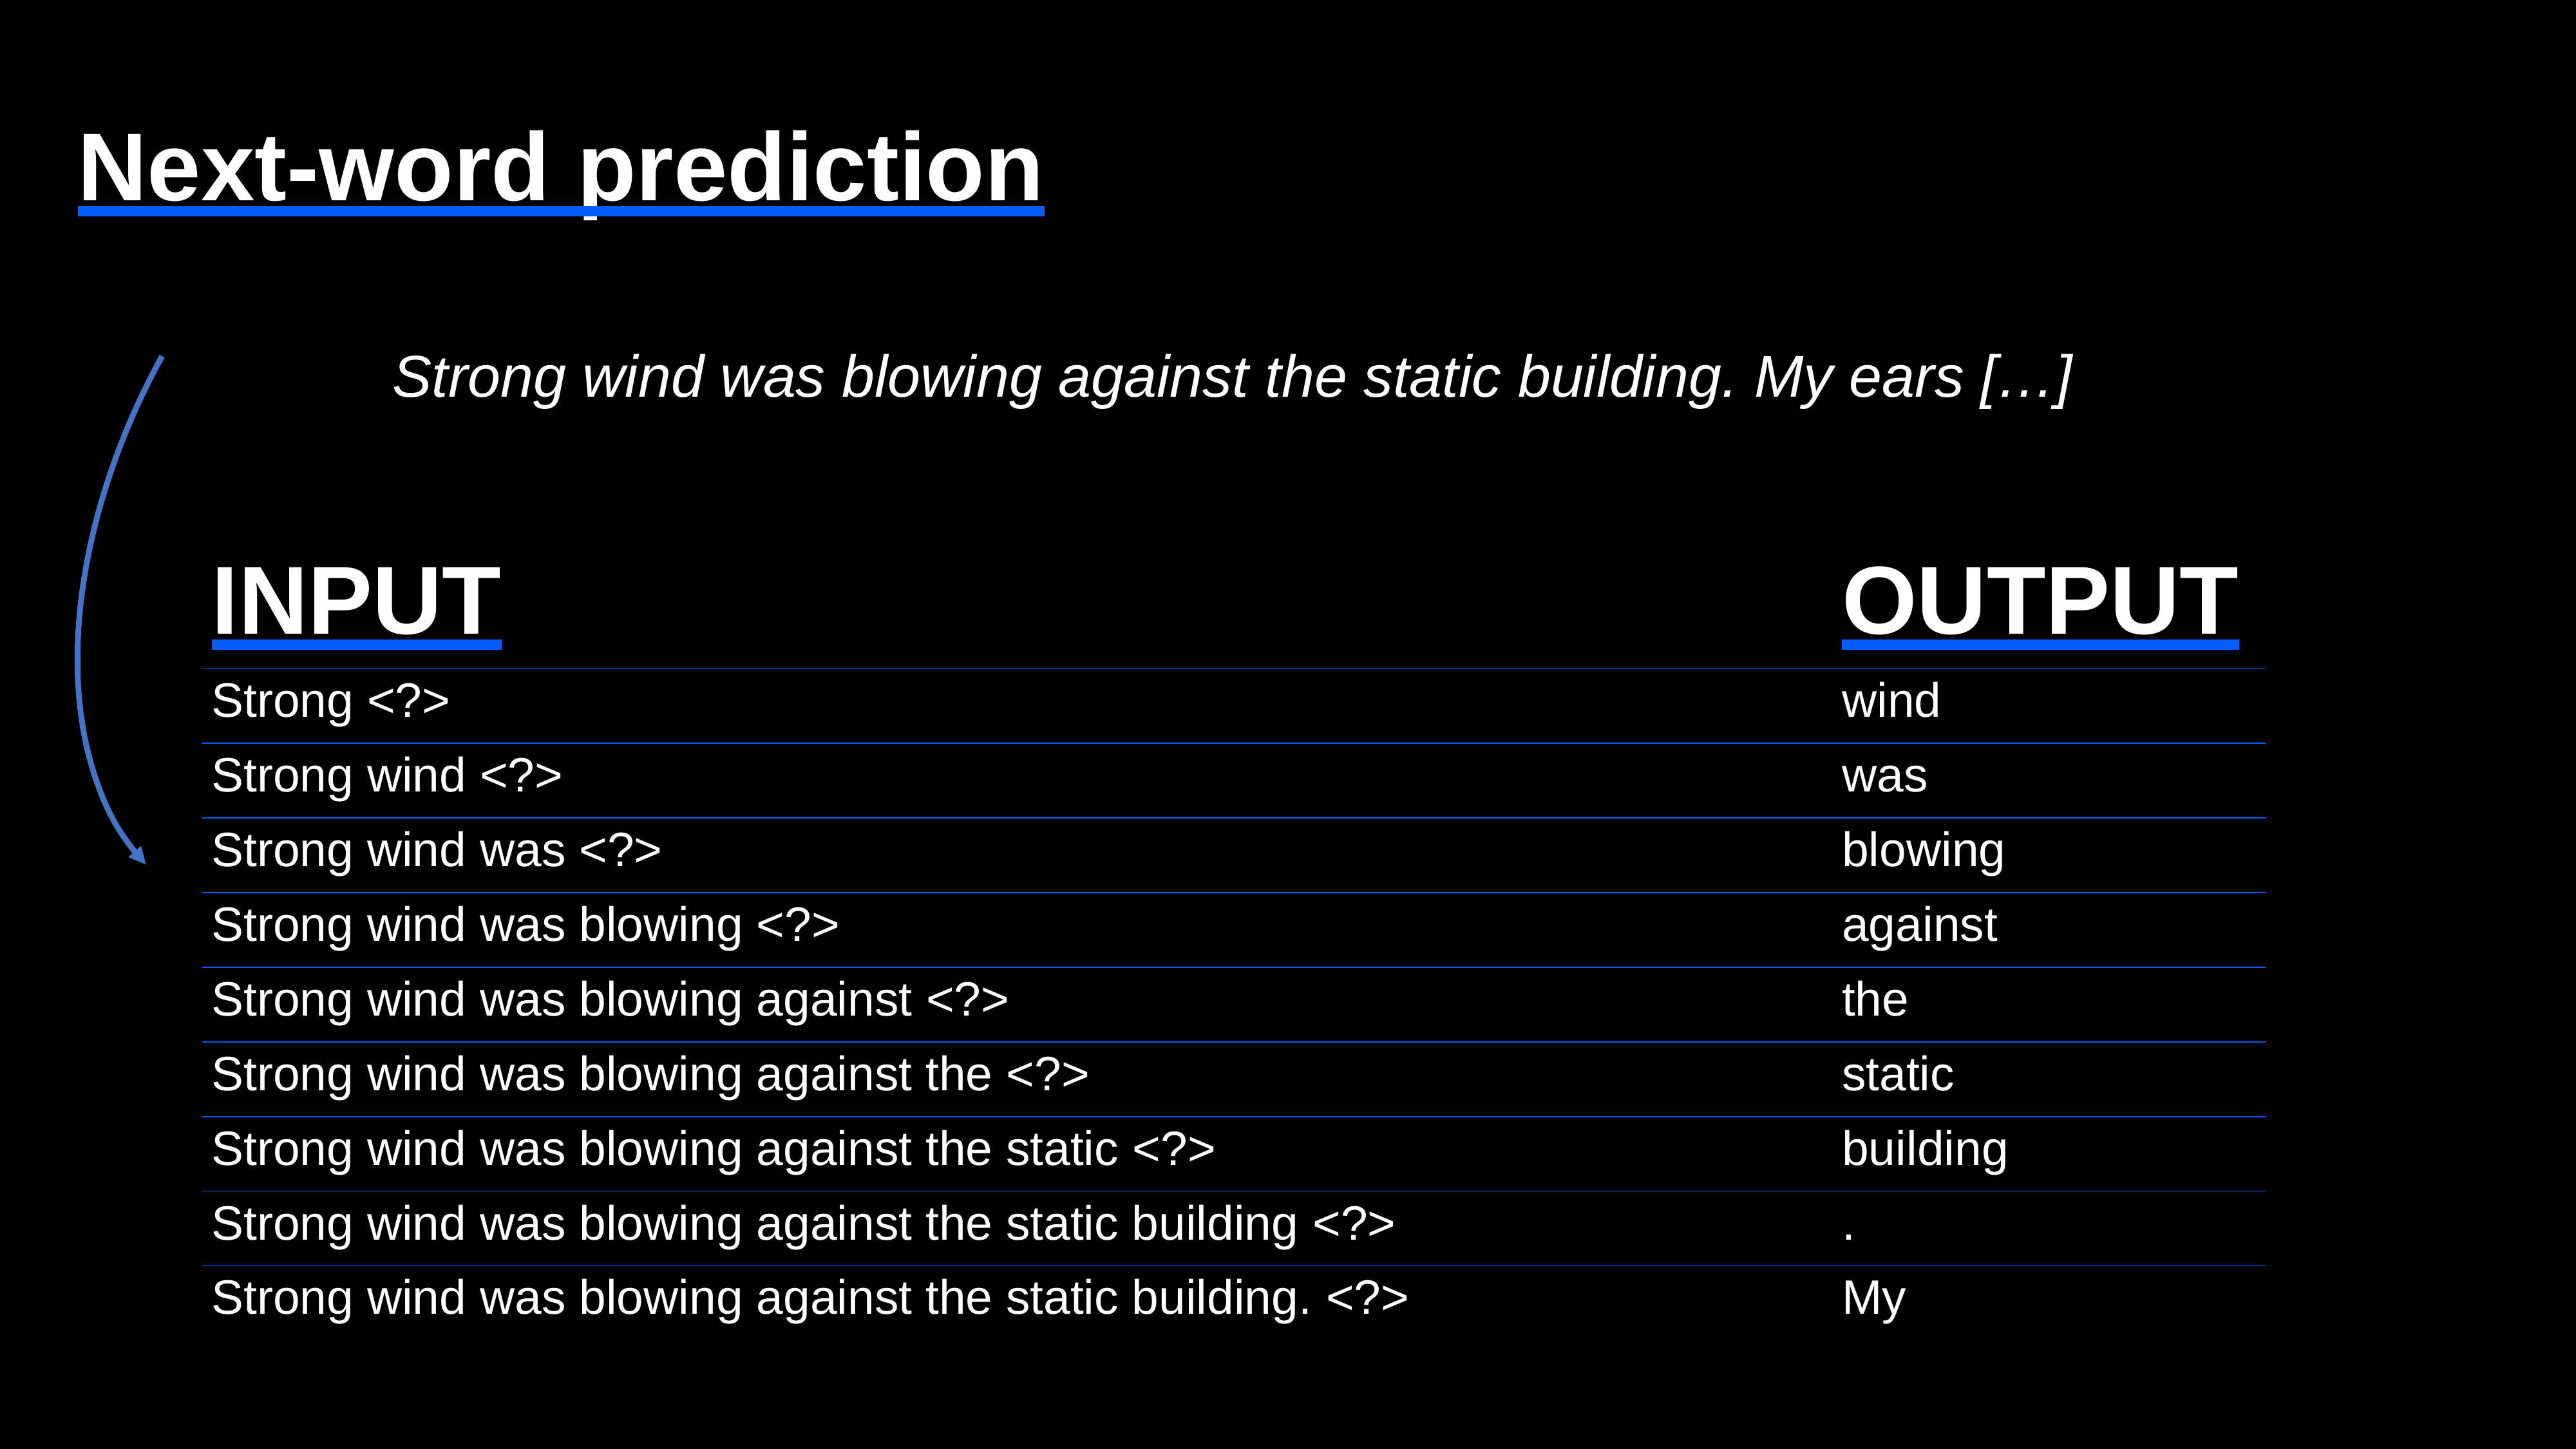

# Next-word prediction
Strong wind was blowing against the static building. My ears […]
| INPUT | OUTPUT |
| --- | --- |
| Strong <?> | wind |
| Strong wind <?> | was |
| Strong wind was <?> | blowing |
| Strong wind was blowing <?> | against |
| Strong wind was blowing against <?> | the |
| Strong wind was blowing against the <?> | static |
| Strong wind was blowing against the static <?> | building |
| Strong wind was blowing against the static building <?> | . |
| Strong wind was blowing against the static building. <?> | My |
Automatically generated training examples, all the model learns is a next word prediction model.